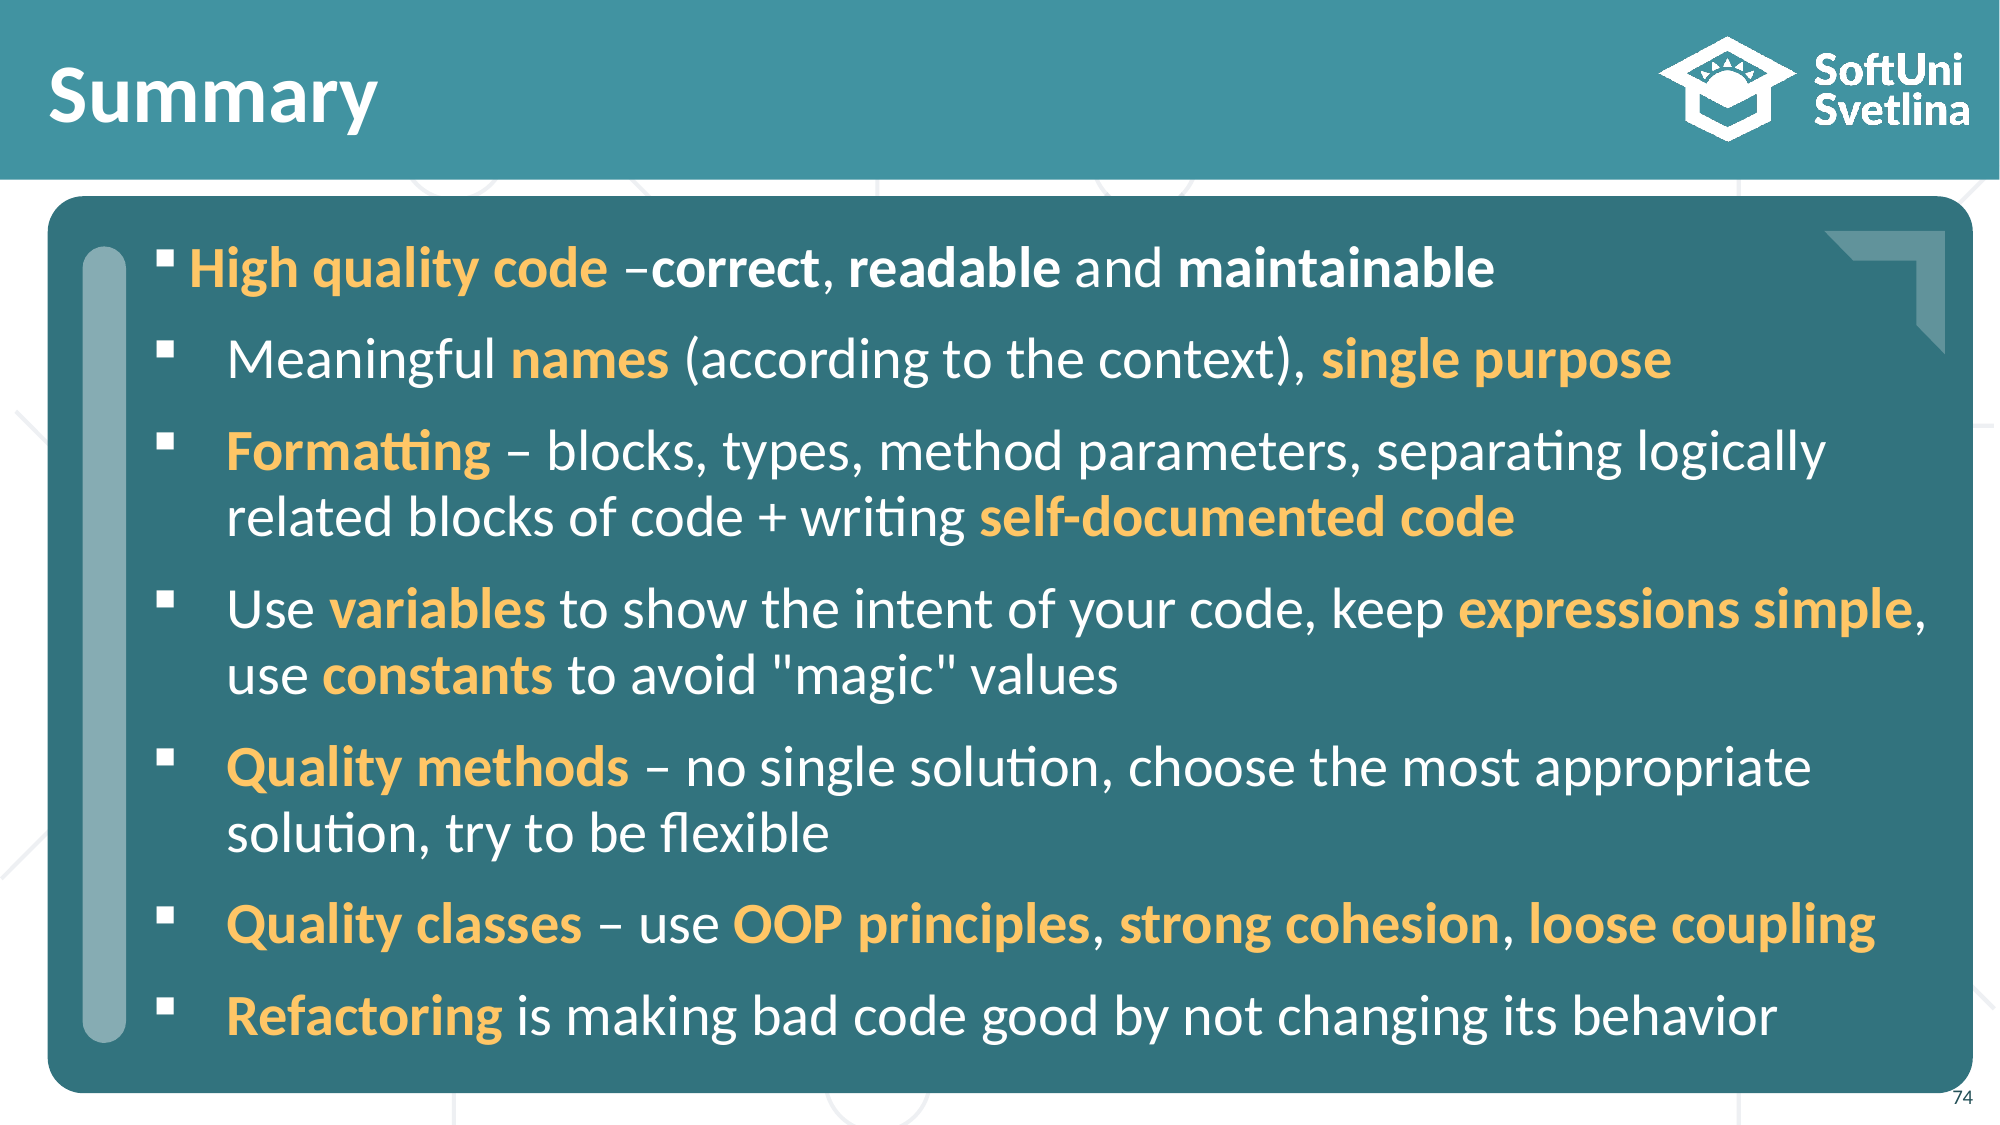

# Summary

High quality code –correct, readable and maintainable
Meaningful names (according to the context), single purpose
Formatting – blocks, types, method parameters, separating logically
related blocks of code + writing self-documented code
Use variables to show the intent of your code, keep expressions simple, use constants to avoid "magic" values
Quality methods – no single solution, choose the most appropriate
solution, try to be flexible
Quality classes – use OOP principles, strong cohesion, loose coupling
Refactoring is making bad code good by not changing its behavior

74